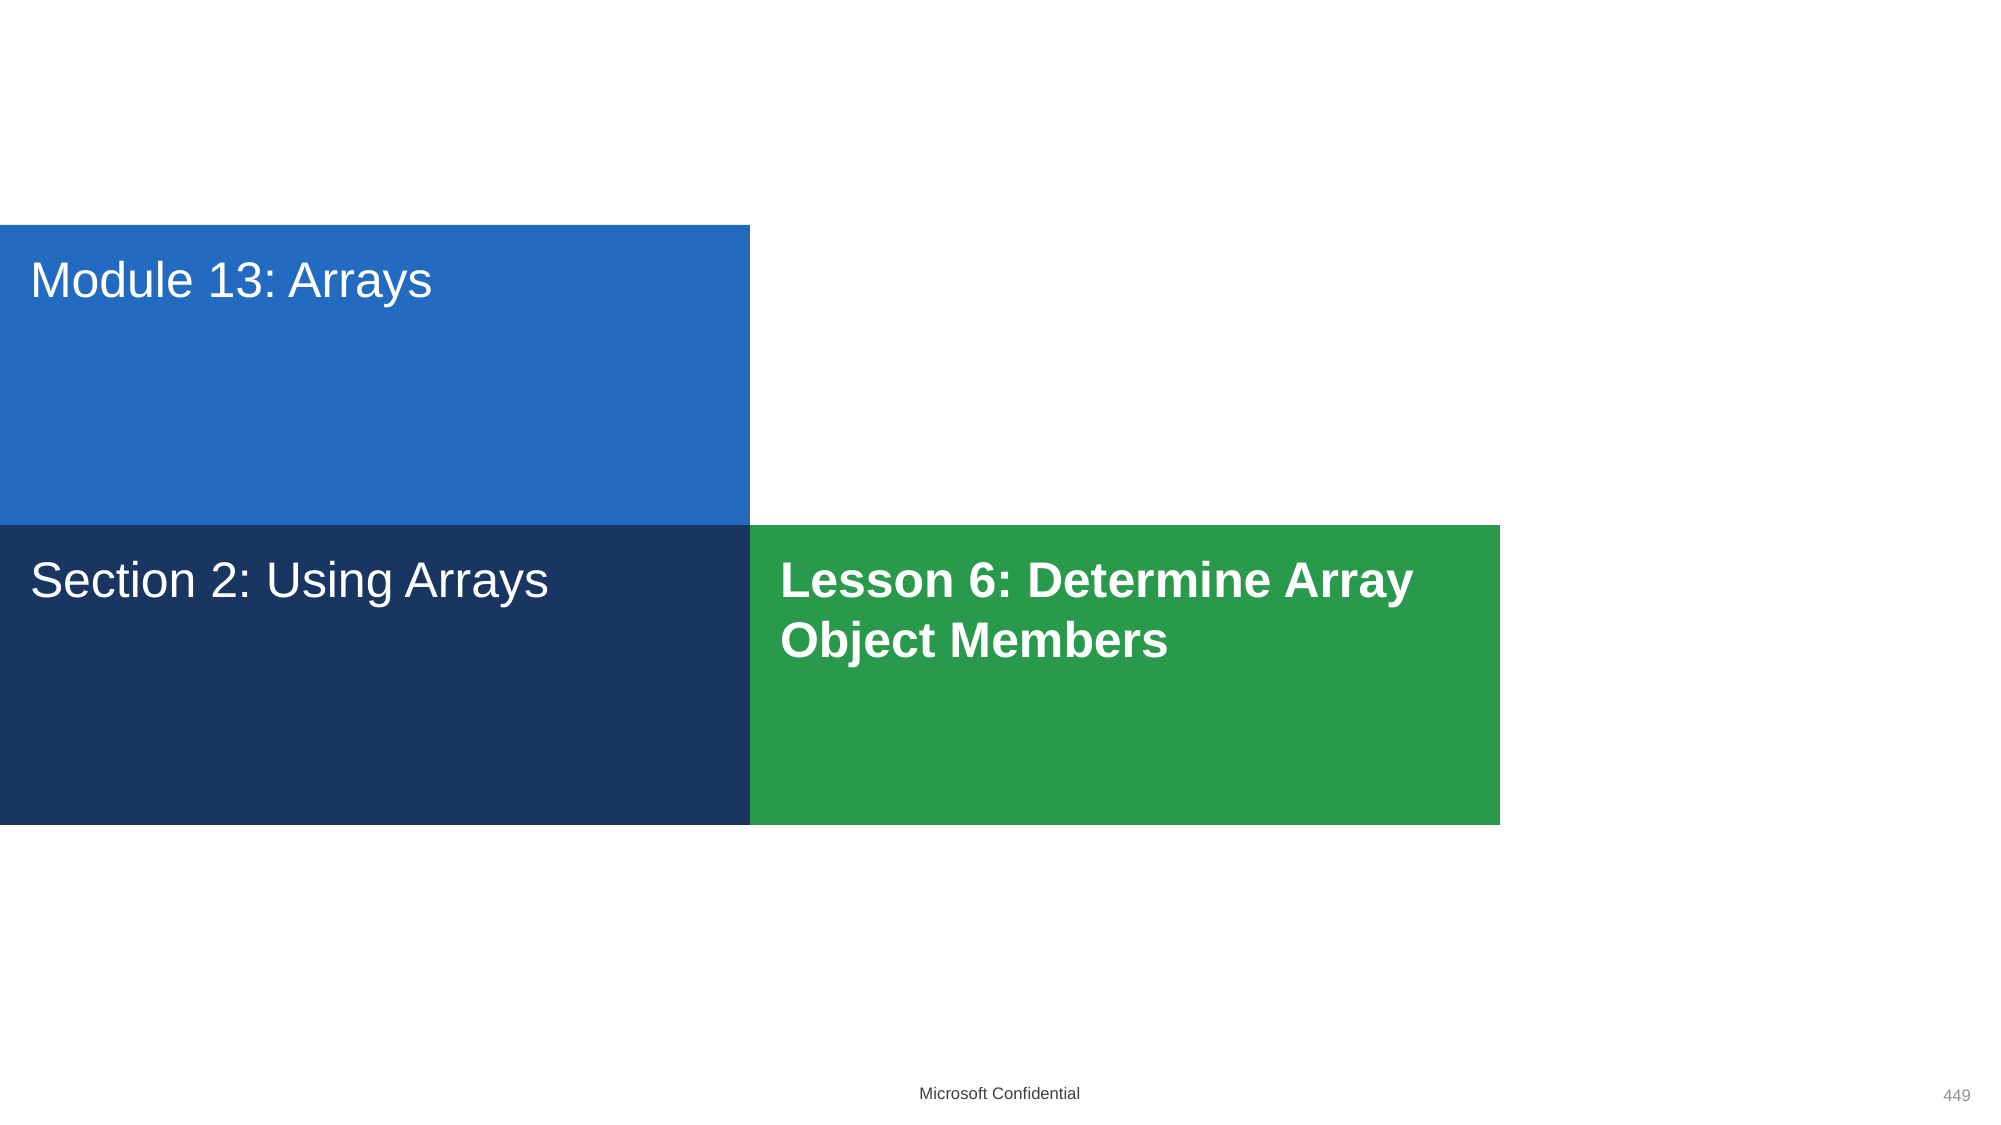

# Module 13: Arrays
Section 2: Using Arrays
Lesson 6: Determine Array Object Members
449